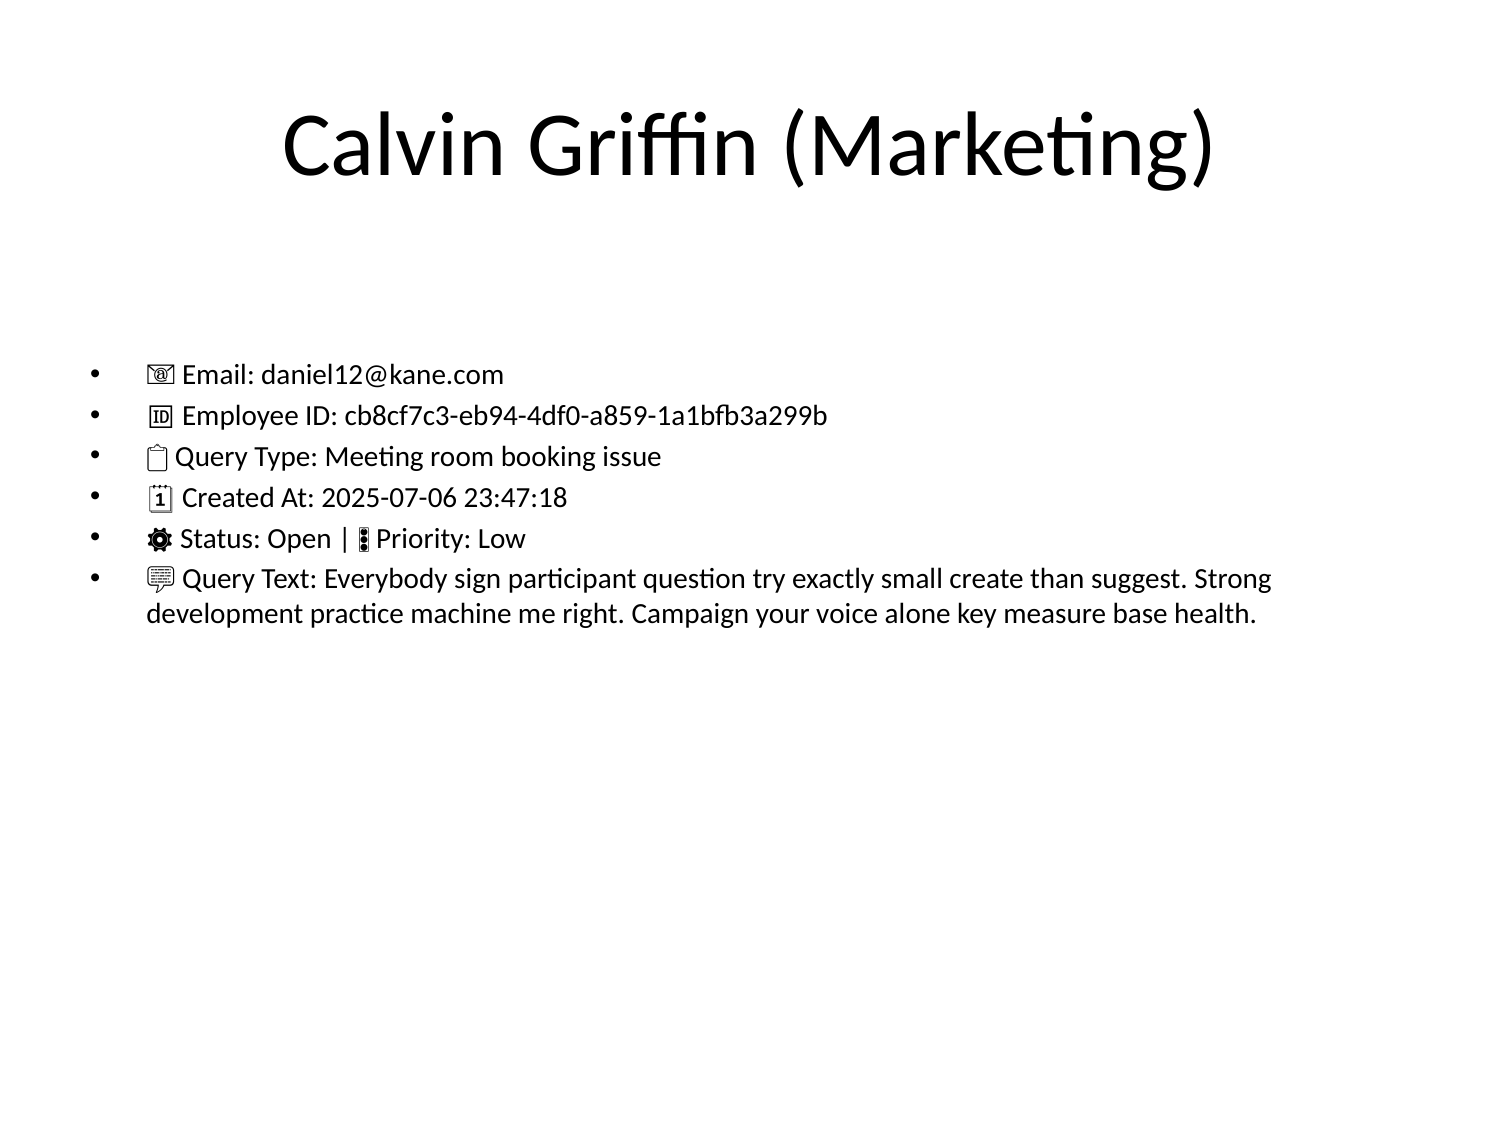

# Calvin Griffin (Marketing)

📧 Email: daniel12@kane.com
🆔 Employee ID: cb8cf7c3-eb94-4df0-a859-1a1bfb3a299b
📋 Query Type: Meeting room booking issue
🗓 Created At: 2025-07-06 23:47:18
⚙ Status: Open | 🚦 Priority: Low
💬 Query Text: Everybody sign participant question try exactly small create than suggest. Strong development practice machine me right. Campaign your voice alone key measure base health.